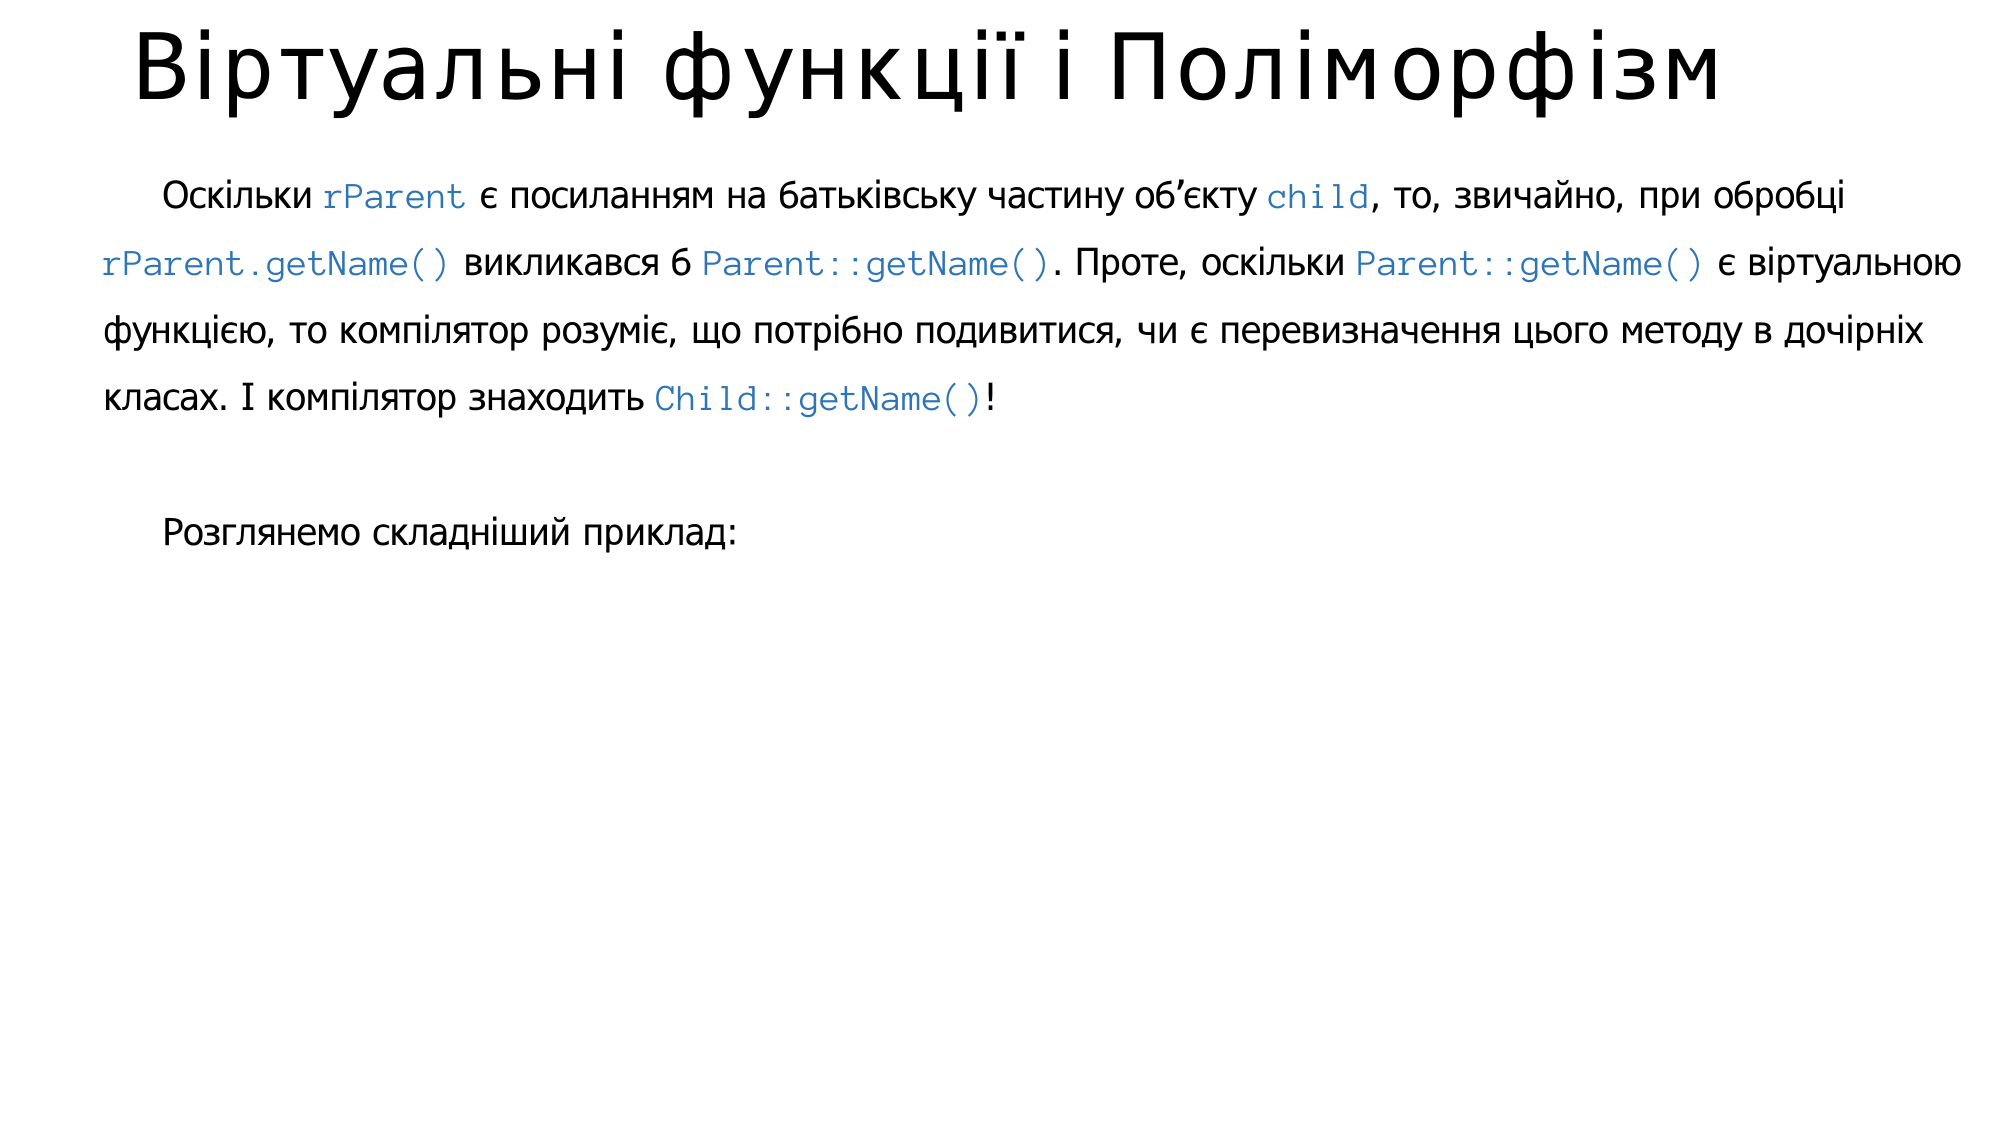

# Віртуальні функції і Поліморфізм
Оскільки rParent є посиланням на батьківську частину об’єкту child, то, звичайно, при обробці rParent.getName() викликався б Parent::getName(). Проте, оскільки Parent::getName() є віртуальною функцією, то компілятор розуміє, що потрібно подивитися, чи є перевизначення цього методу в дочірніх класах. І компілятор знаходить Child::getName()!

Розглянемо складніший приклад: